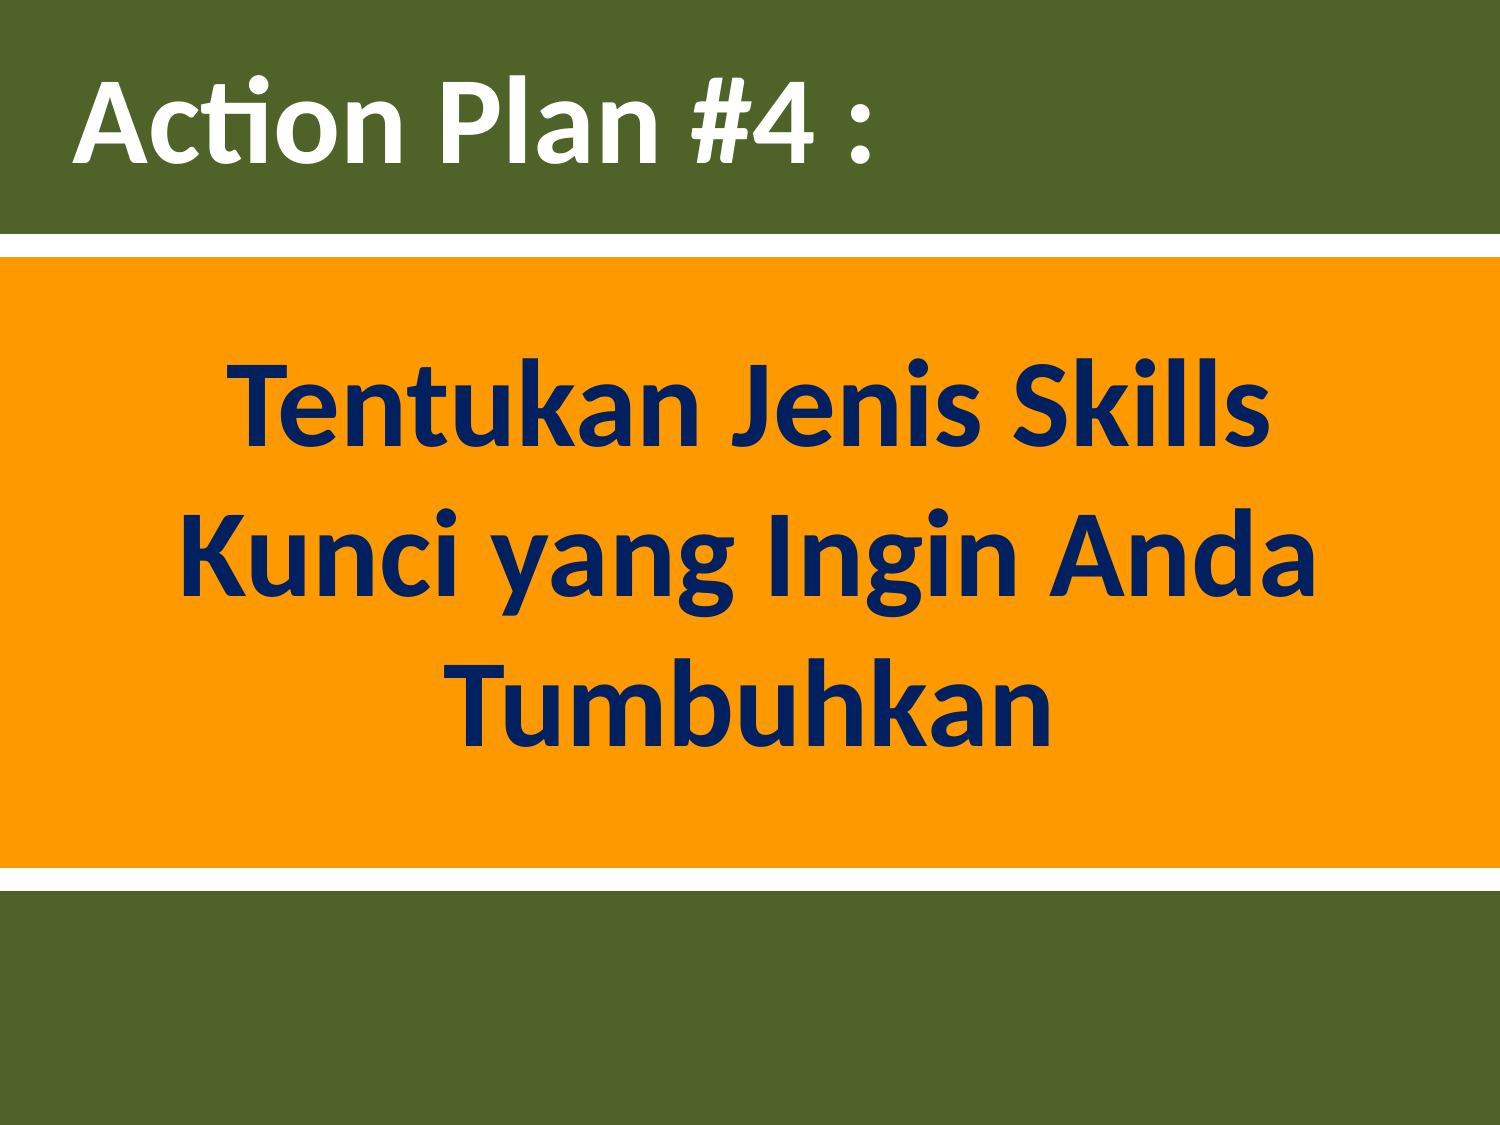

Action Plan #4 :

Tentukan Jenis Skills Kunci yang Ingin Anda Tumbuhkan